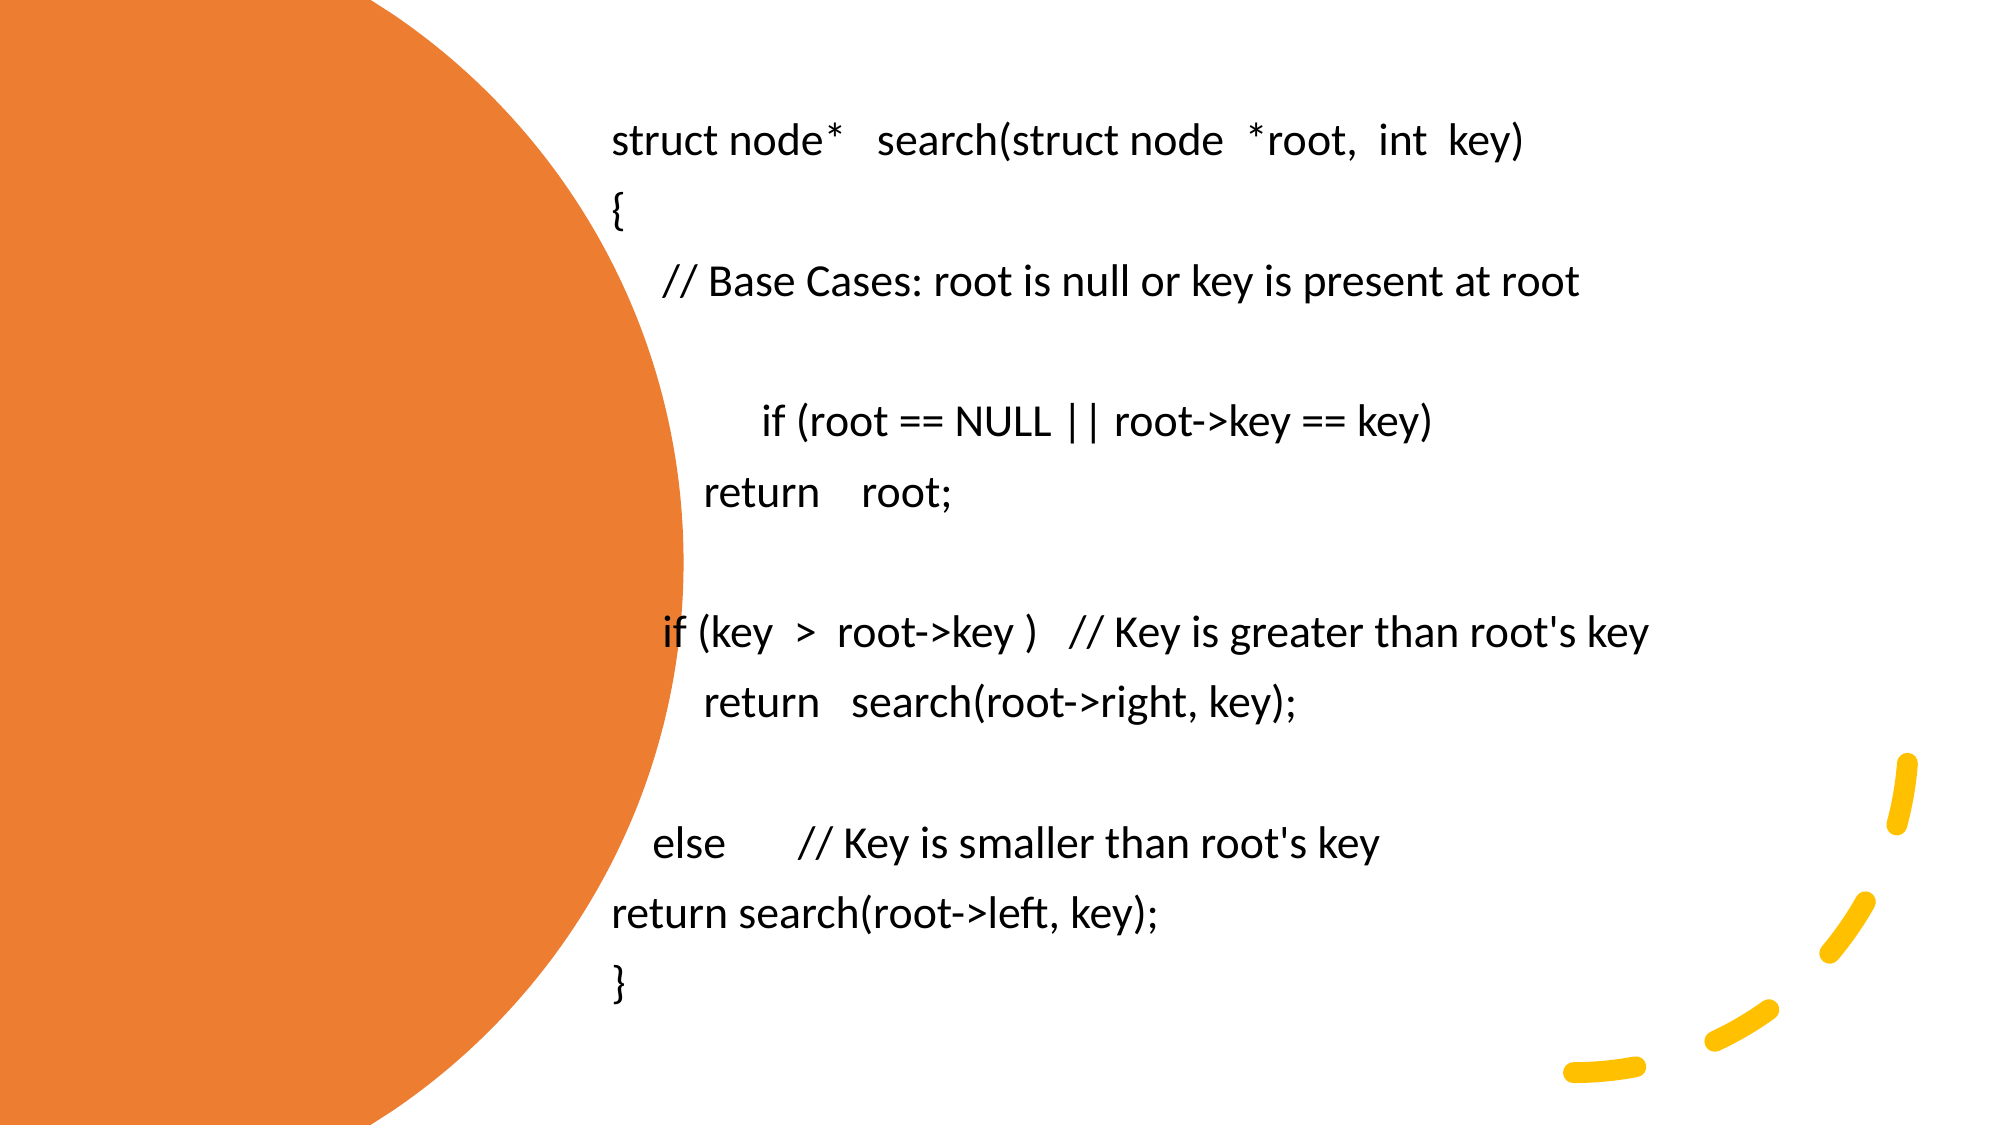

struct node*   search(struct node  *root,  int  key)
{
     // Base Cases: root is null or key is present at root

	if (root == NULL || root->key == key)
         return    root;

     if (key  >  root->key )   // Key is greater than root's key
         return   search(root->right, key);

    else       // Key is smaller than root's key
return search(root->left, key);
}